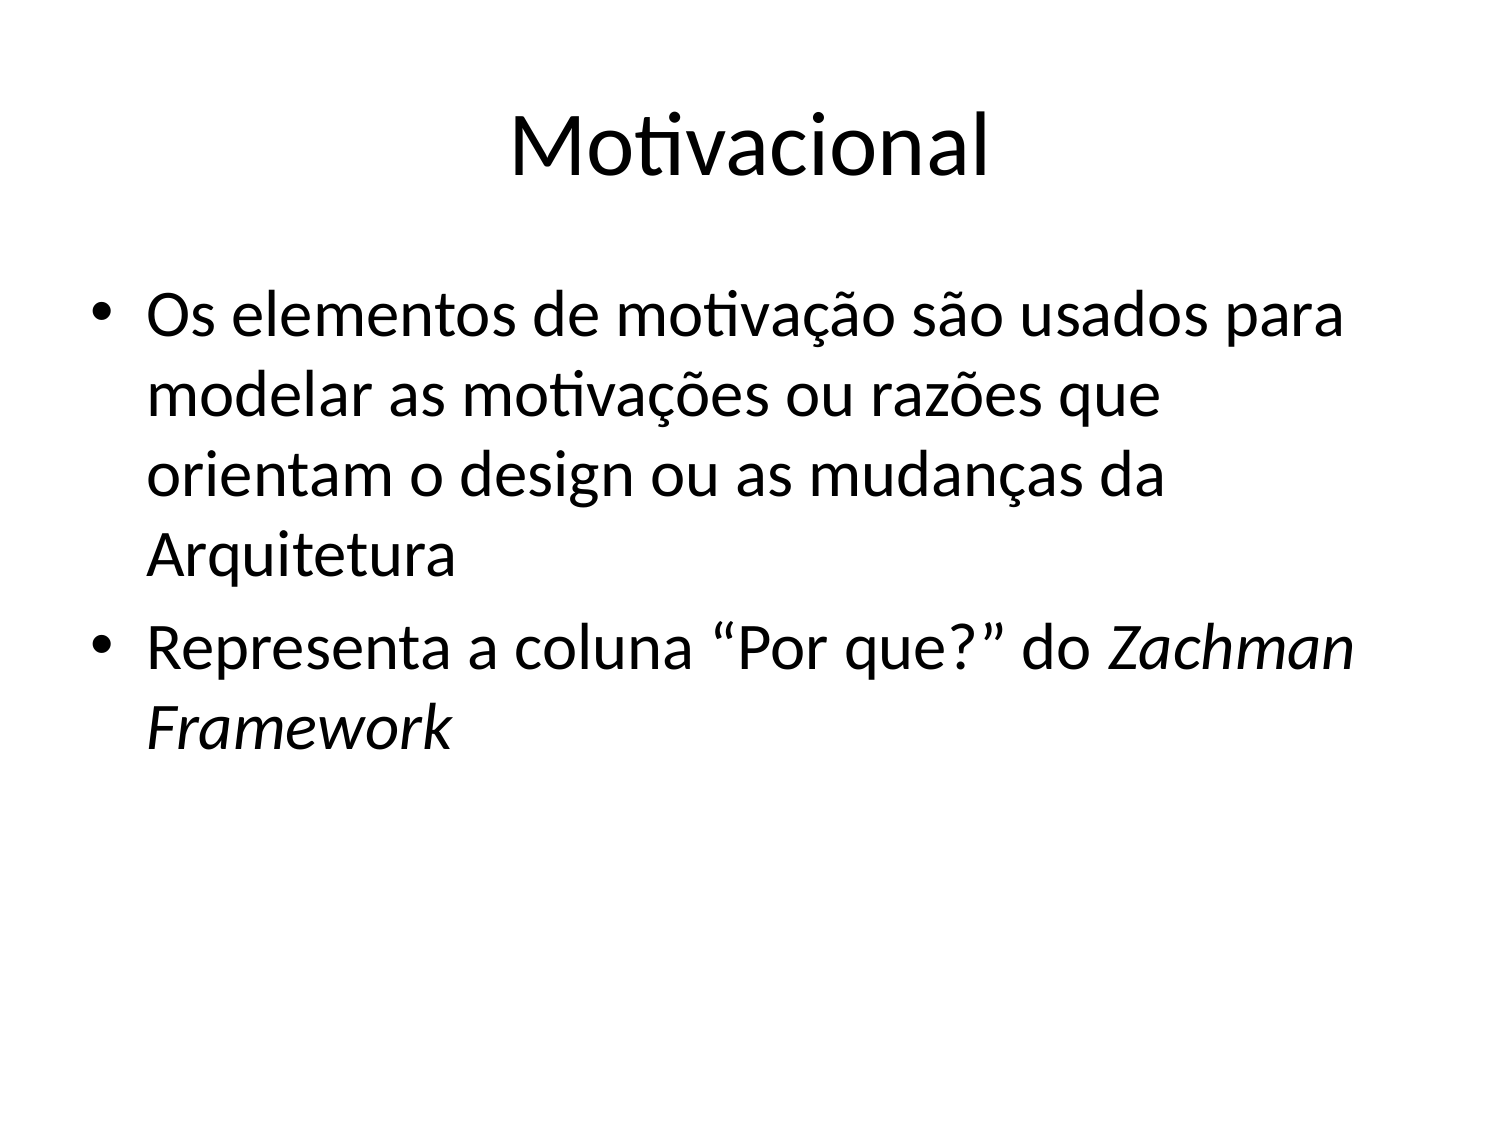

# Motivacional
Os elementos de motivação são usados para modelar as motivações ou razões que orientam o design ou as mudanças da Arquitetura
Representa a coluna “Por que?” do Zachman Framework